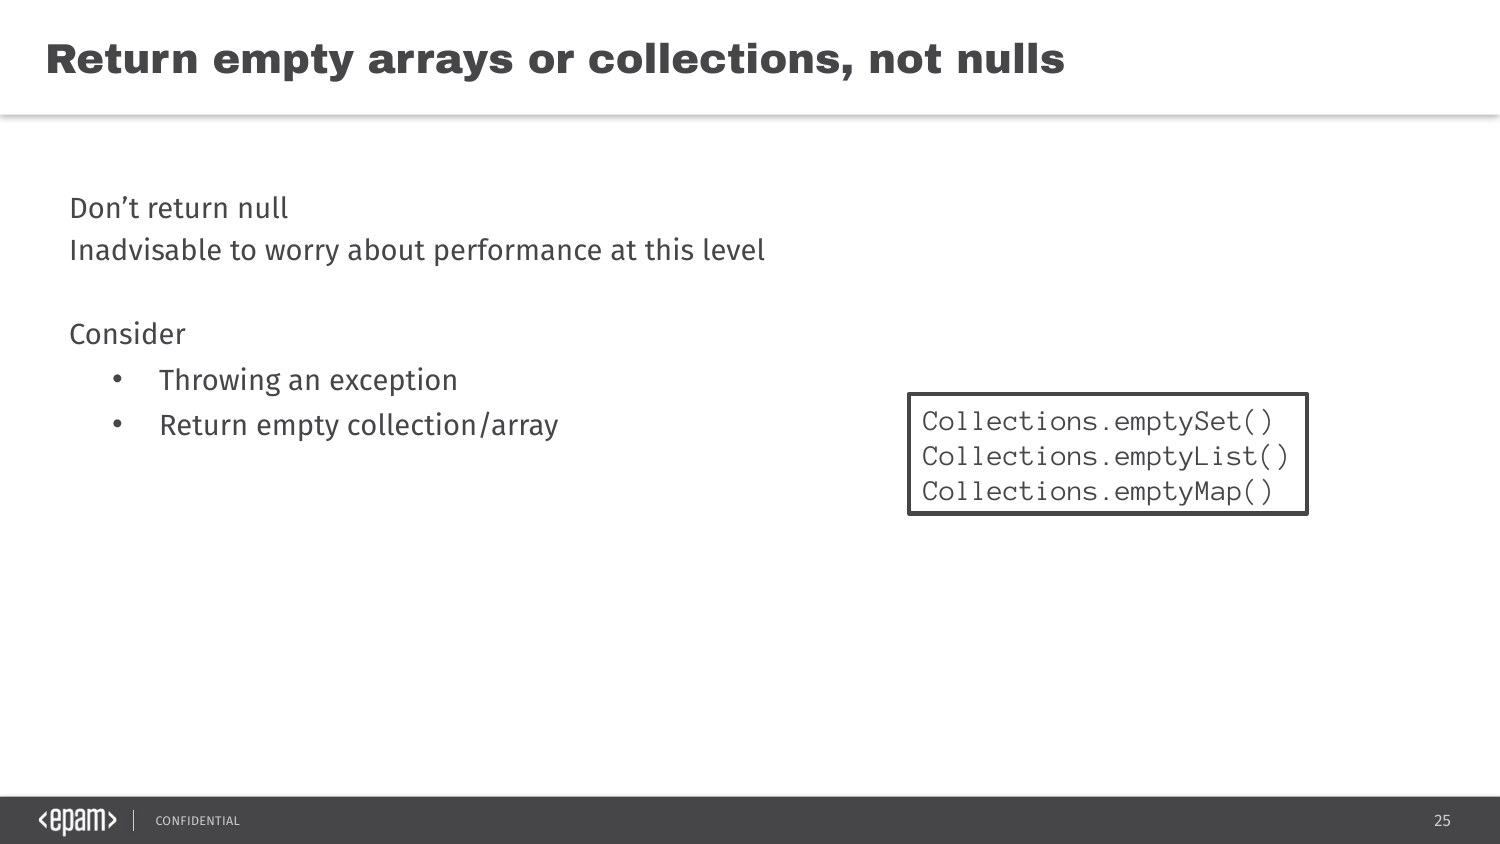

Return empty arrays or collections, not nulls
Don’t return null
Inadvisable to worry about performance at this level

Consider
Throwing an exception
Return empty collection/array

Collections.emptySet()
Collections.emptyList()
Collections.emptyMap()